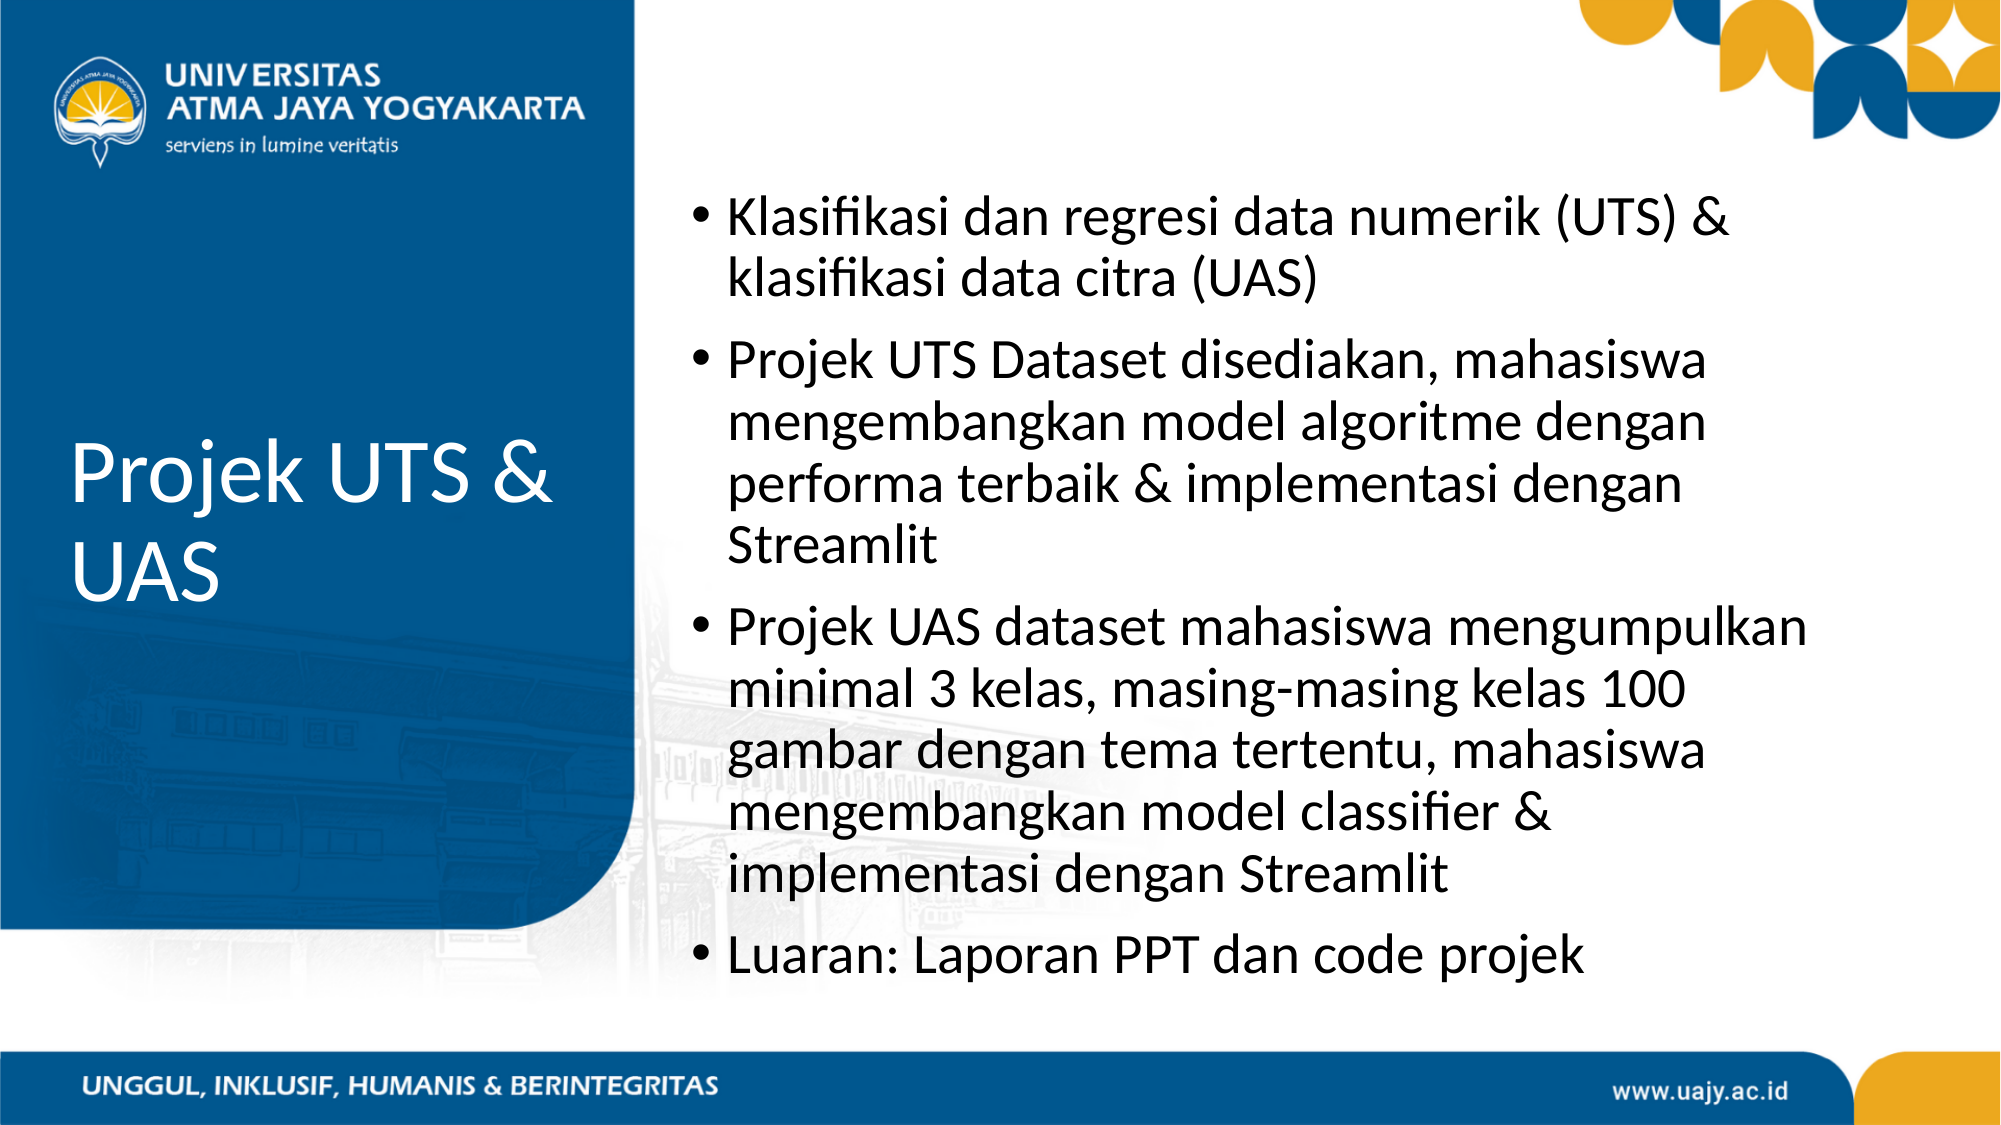

Klasifikasi dan regresi data numerik (UTS) & klasifikasi data citra (UAS)
Projek UTS Dataset disediakan, mahasiswa mengembangkan model algoritme dengan performa terbaik & implementasi dengan Streamlit
Projek UAS dataset mahasiswa mengumpulkan minimal 3 kelas, masing-masing kelas 100 gambar dengan tema tertentu, mahasiswa mengembangkan model classifier & implementasi dengan Streamlit
Luaran: Laporan PPT dan code projek

# Projek UTS & UAS